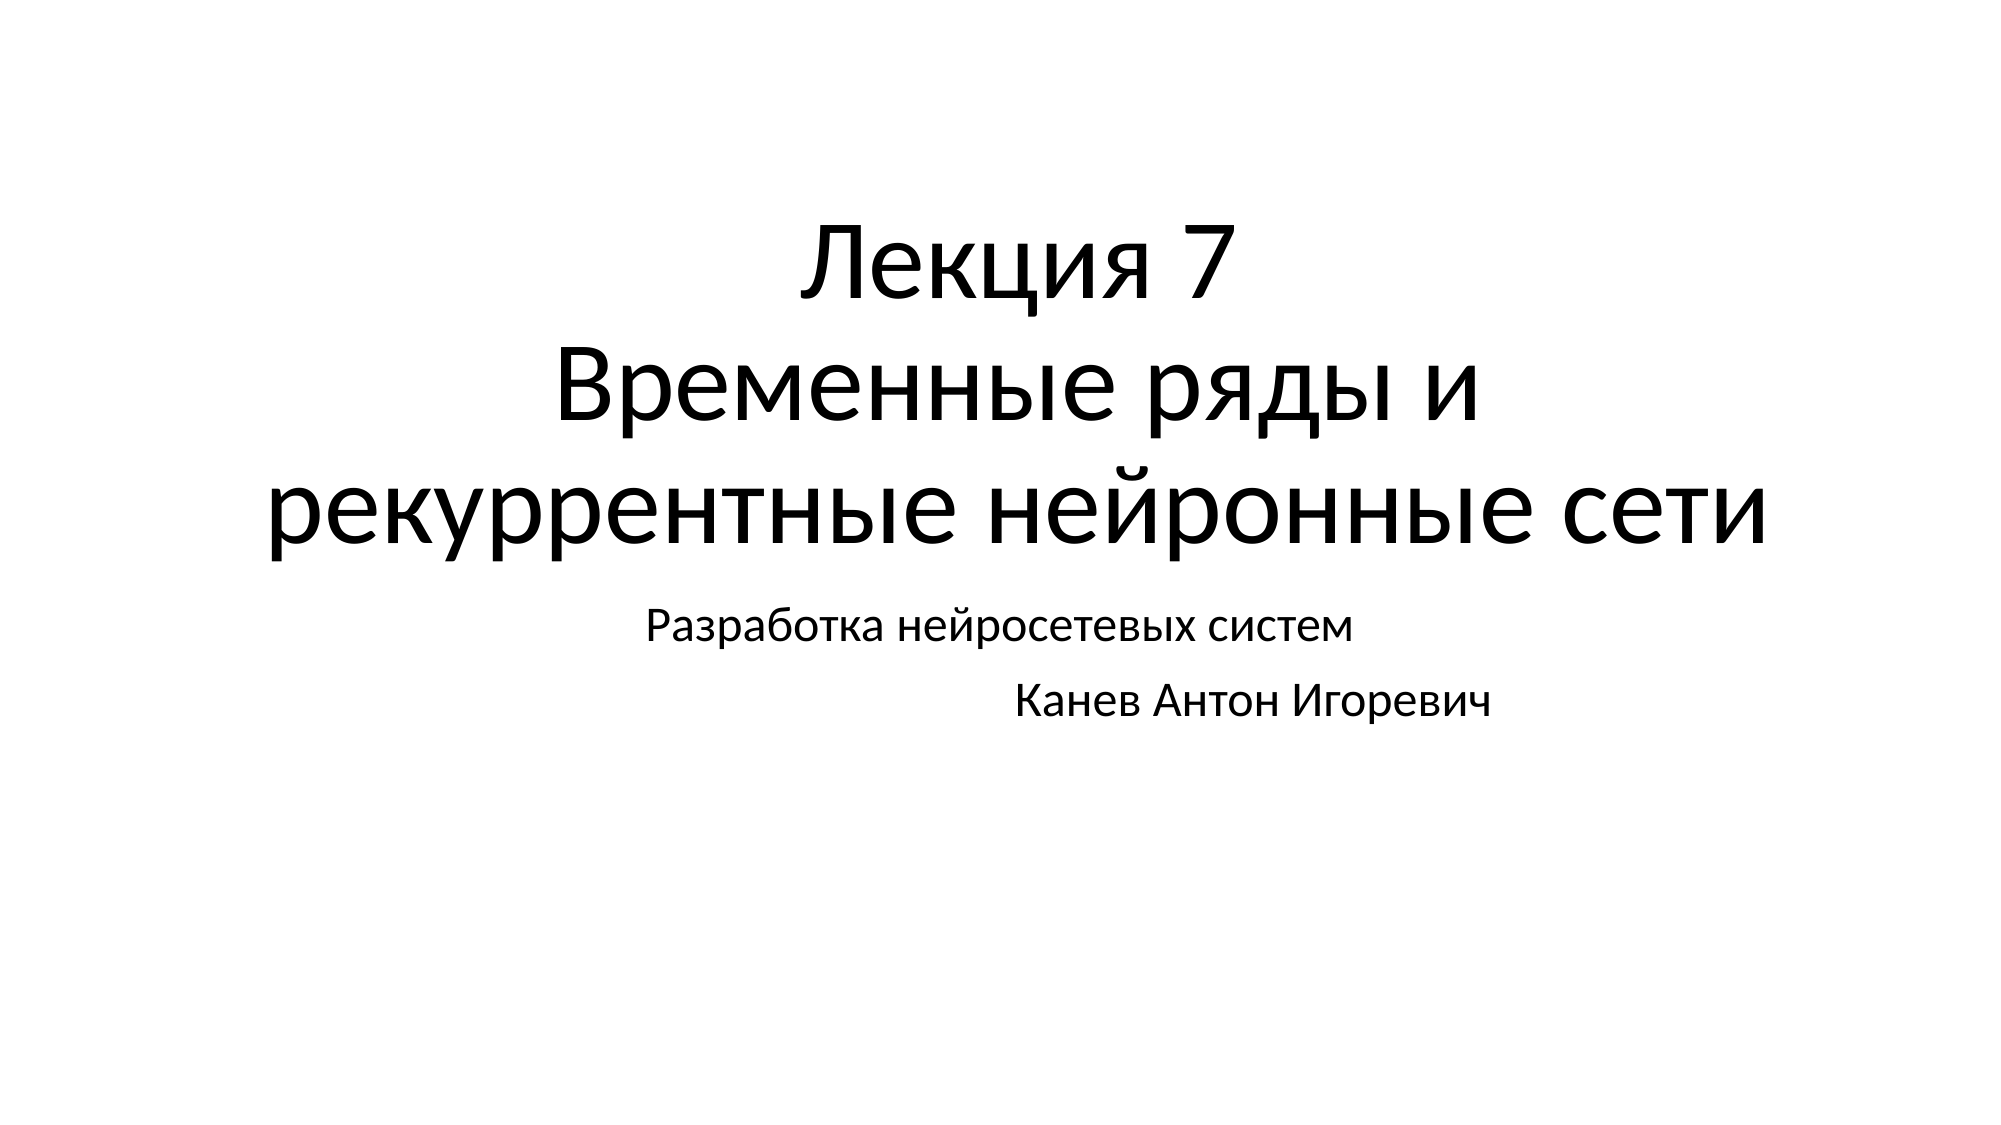

# Лекция 7 Временные ряды и рекуррентные нейронные сети
Разработка нейросетевых систем
					Канев Антон Игоревич